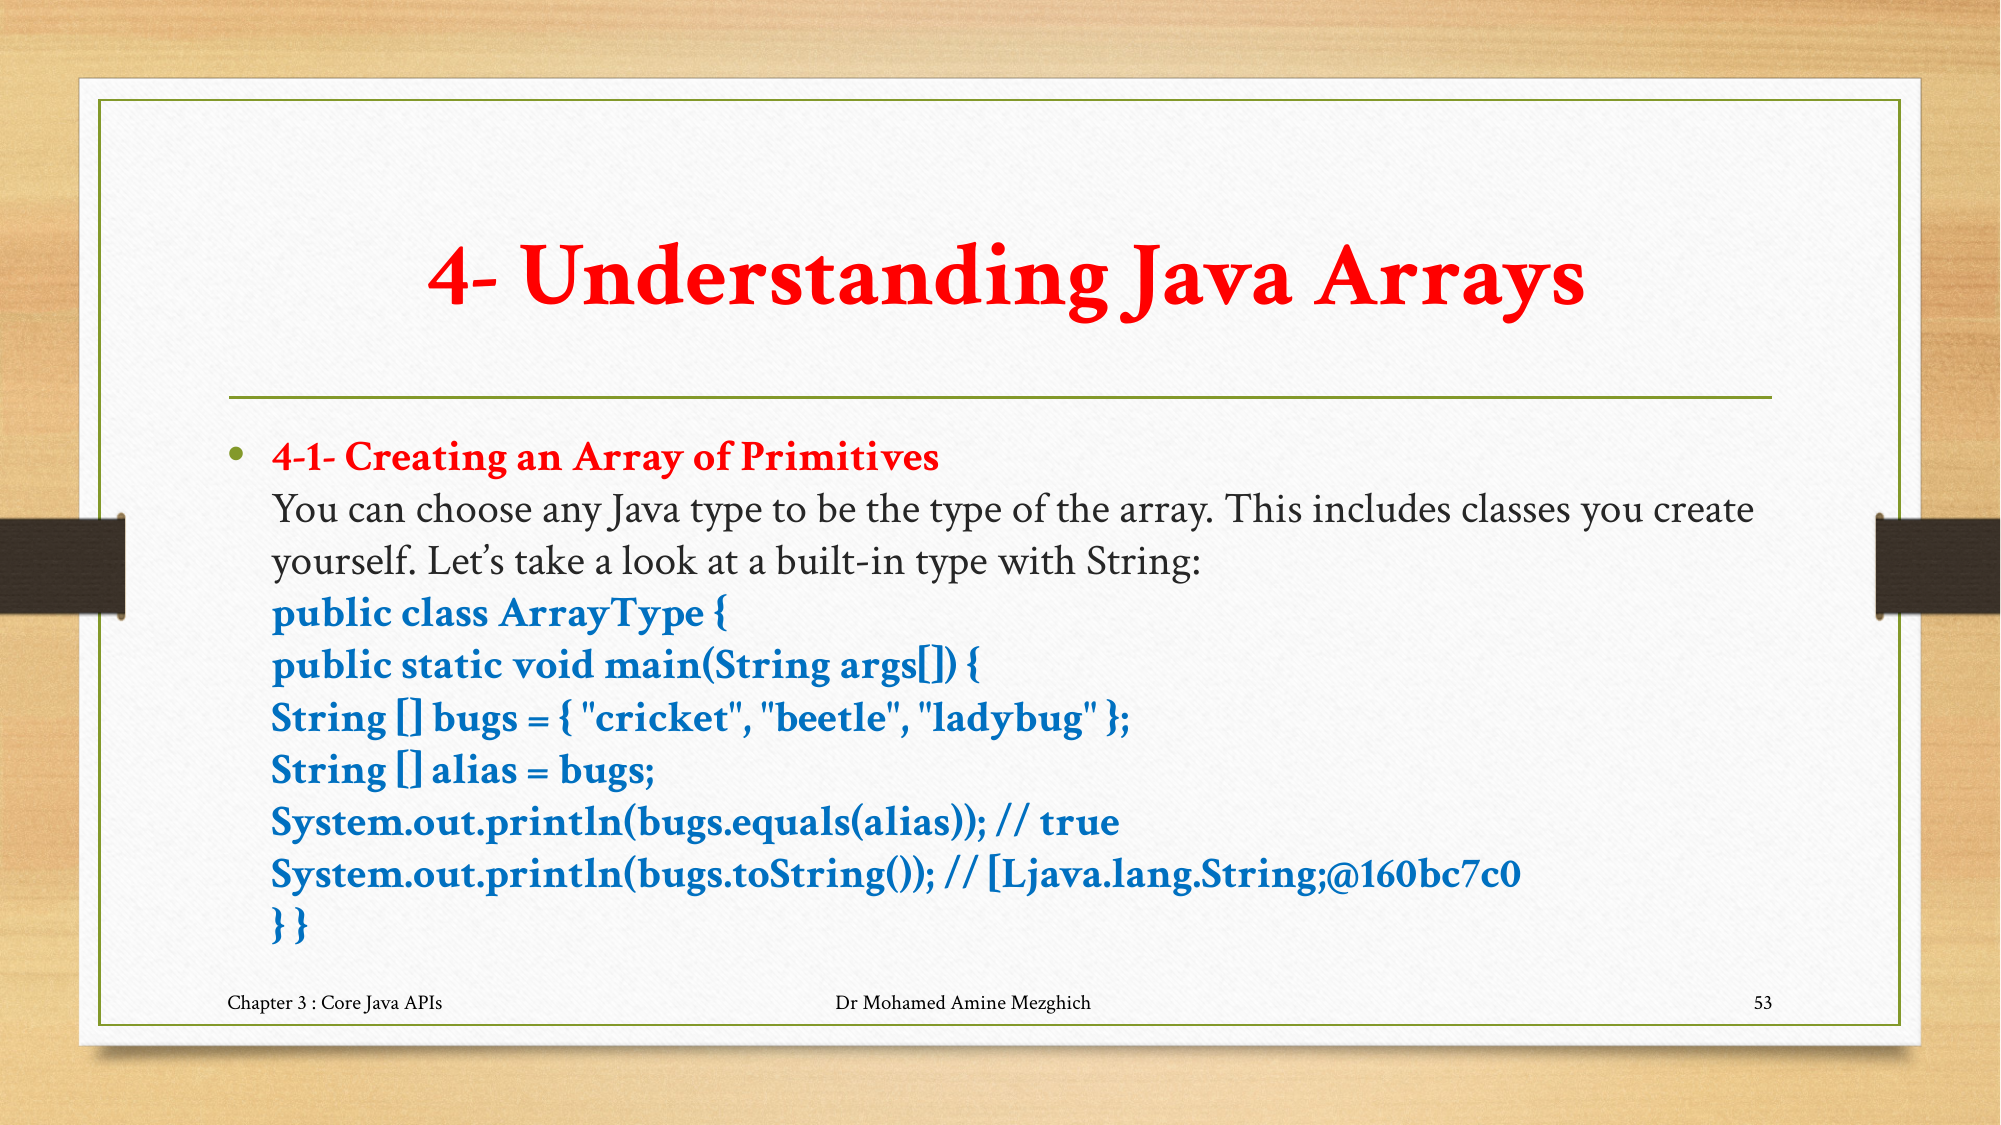

# 4- Understanding Java Arrays
4-1- Creating an Array of Primitives
You can choose any Java type to be the type of the array. This includes classes you create
yourself. Let’s take a look at a built-in type with String:
public class ArrayType {
public static void main(String args[]) {
String [] bugs = { "cricket", "beetle", "ladybug" };
String [] alias = bugs;
System.out.println(bugs.equals(alias)); // true
System.out.println(bugs.toString()); // [Ljava.lang.String;@160bc7c0
} }
Chapter 3 : Core Java APIs                                                                                   Dr Mohamed Amine Mezghich
53